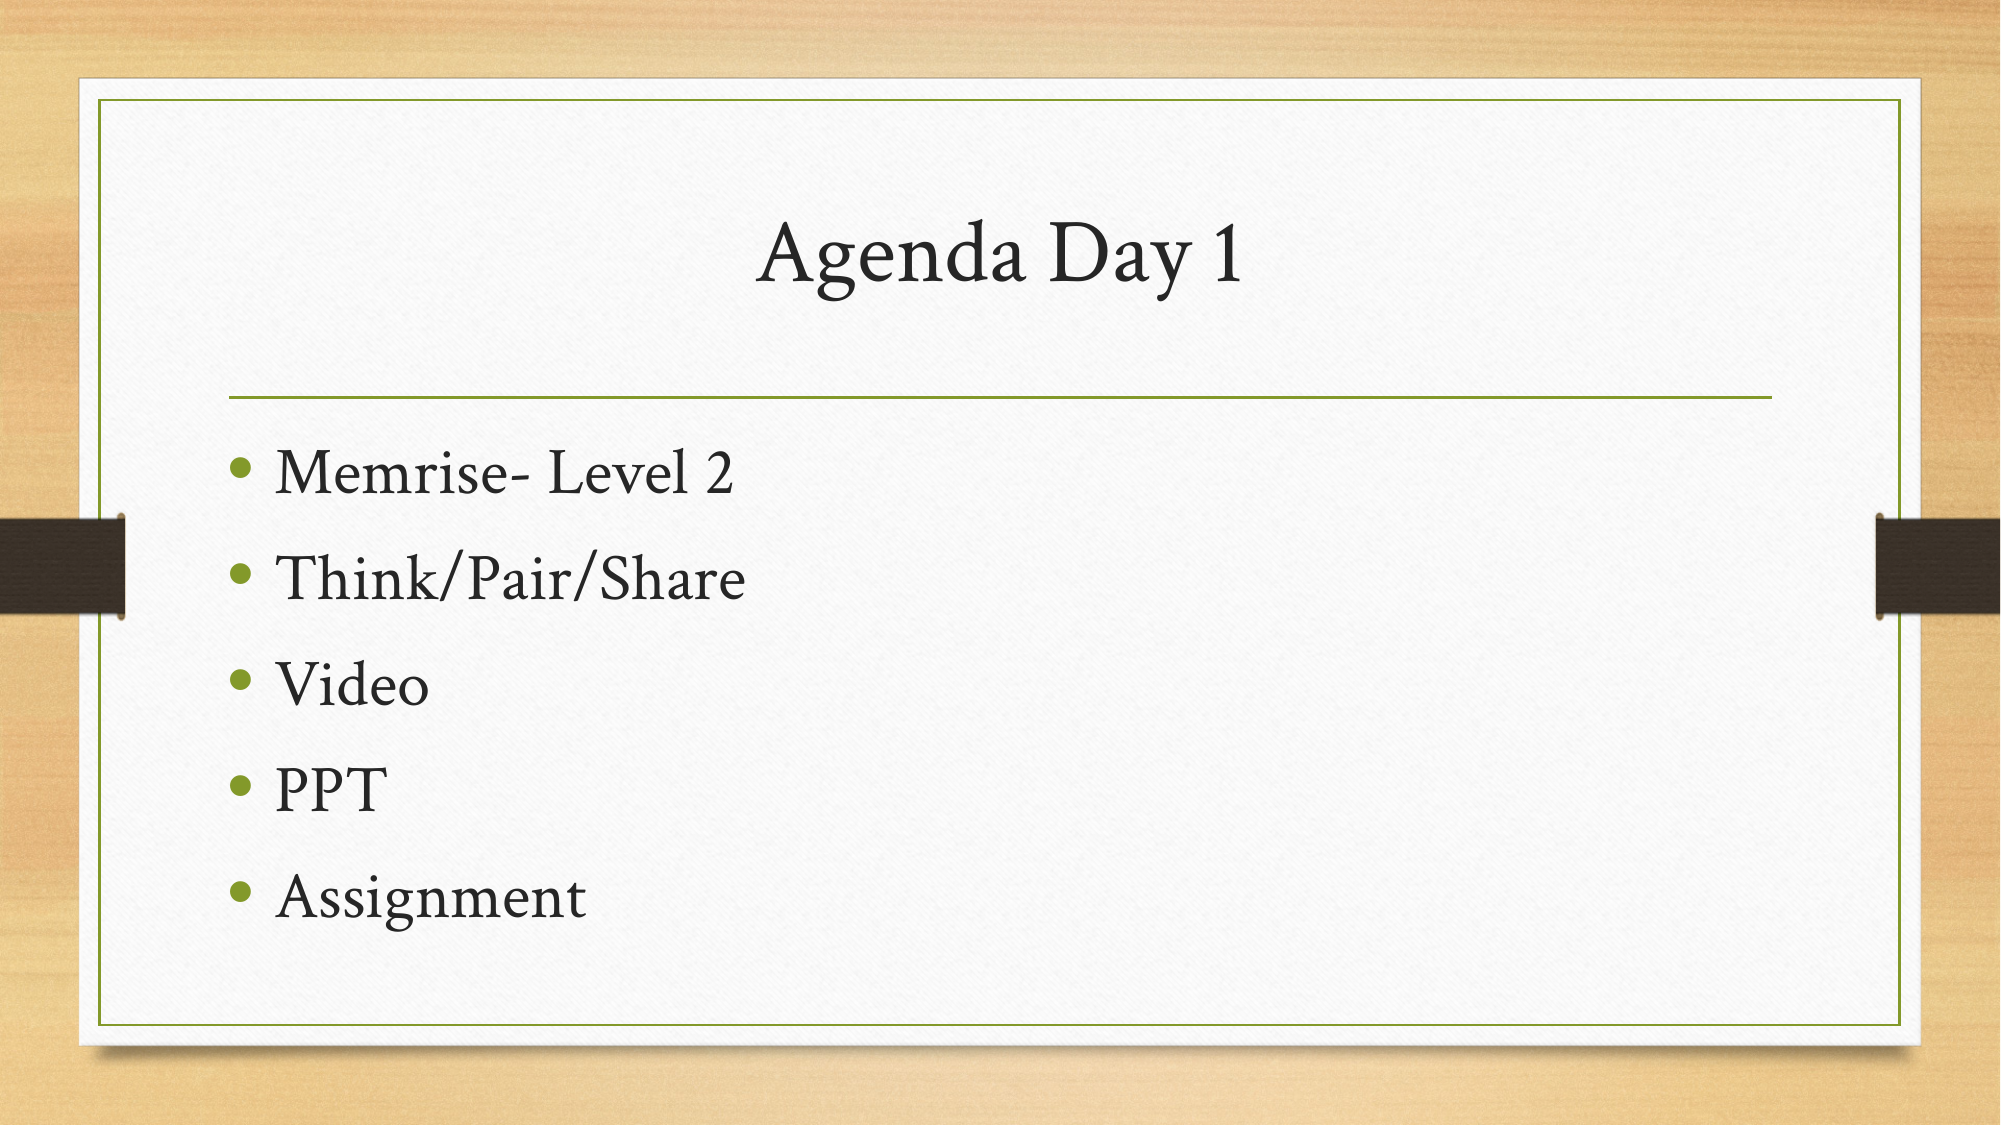

# Agenda Day 1
Memrise- Level 2
Think/Pair/Share
Video
PPT
Assignment